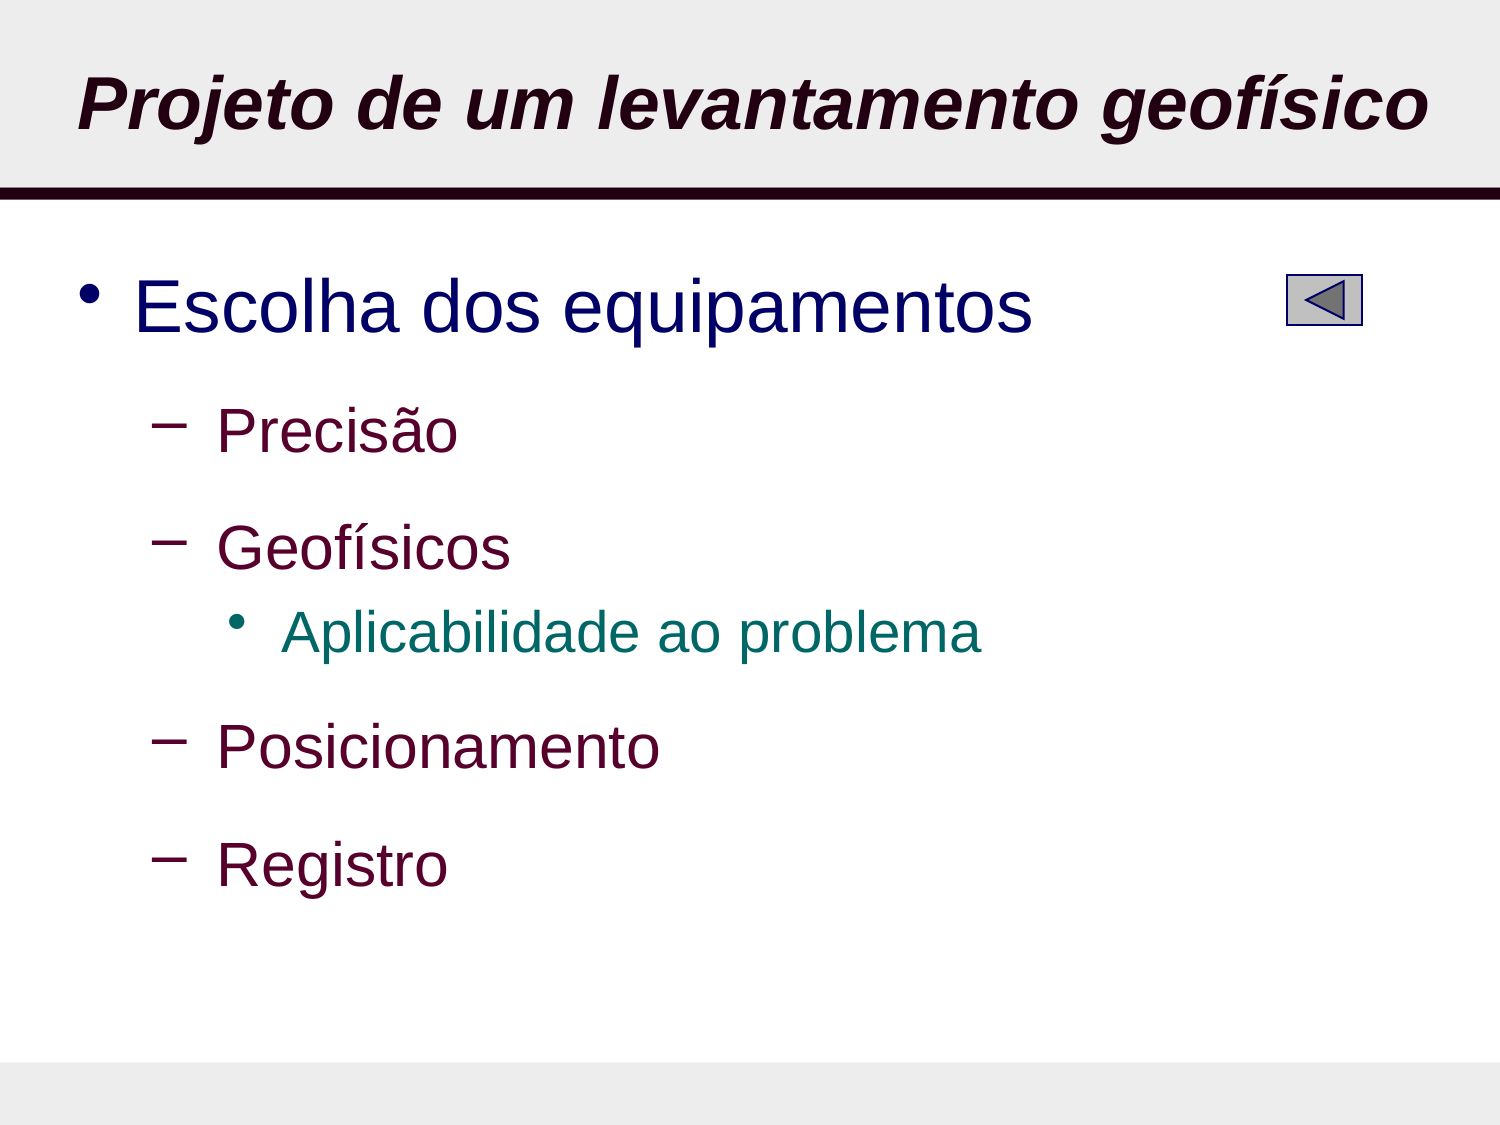

# Projeto de um levantamento geofísico
Escolha dos equipamentos
 Precisão
 Geofísicos
 Aplicabilidade ao problema
 Posicionamento
 Registro